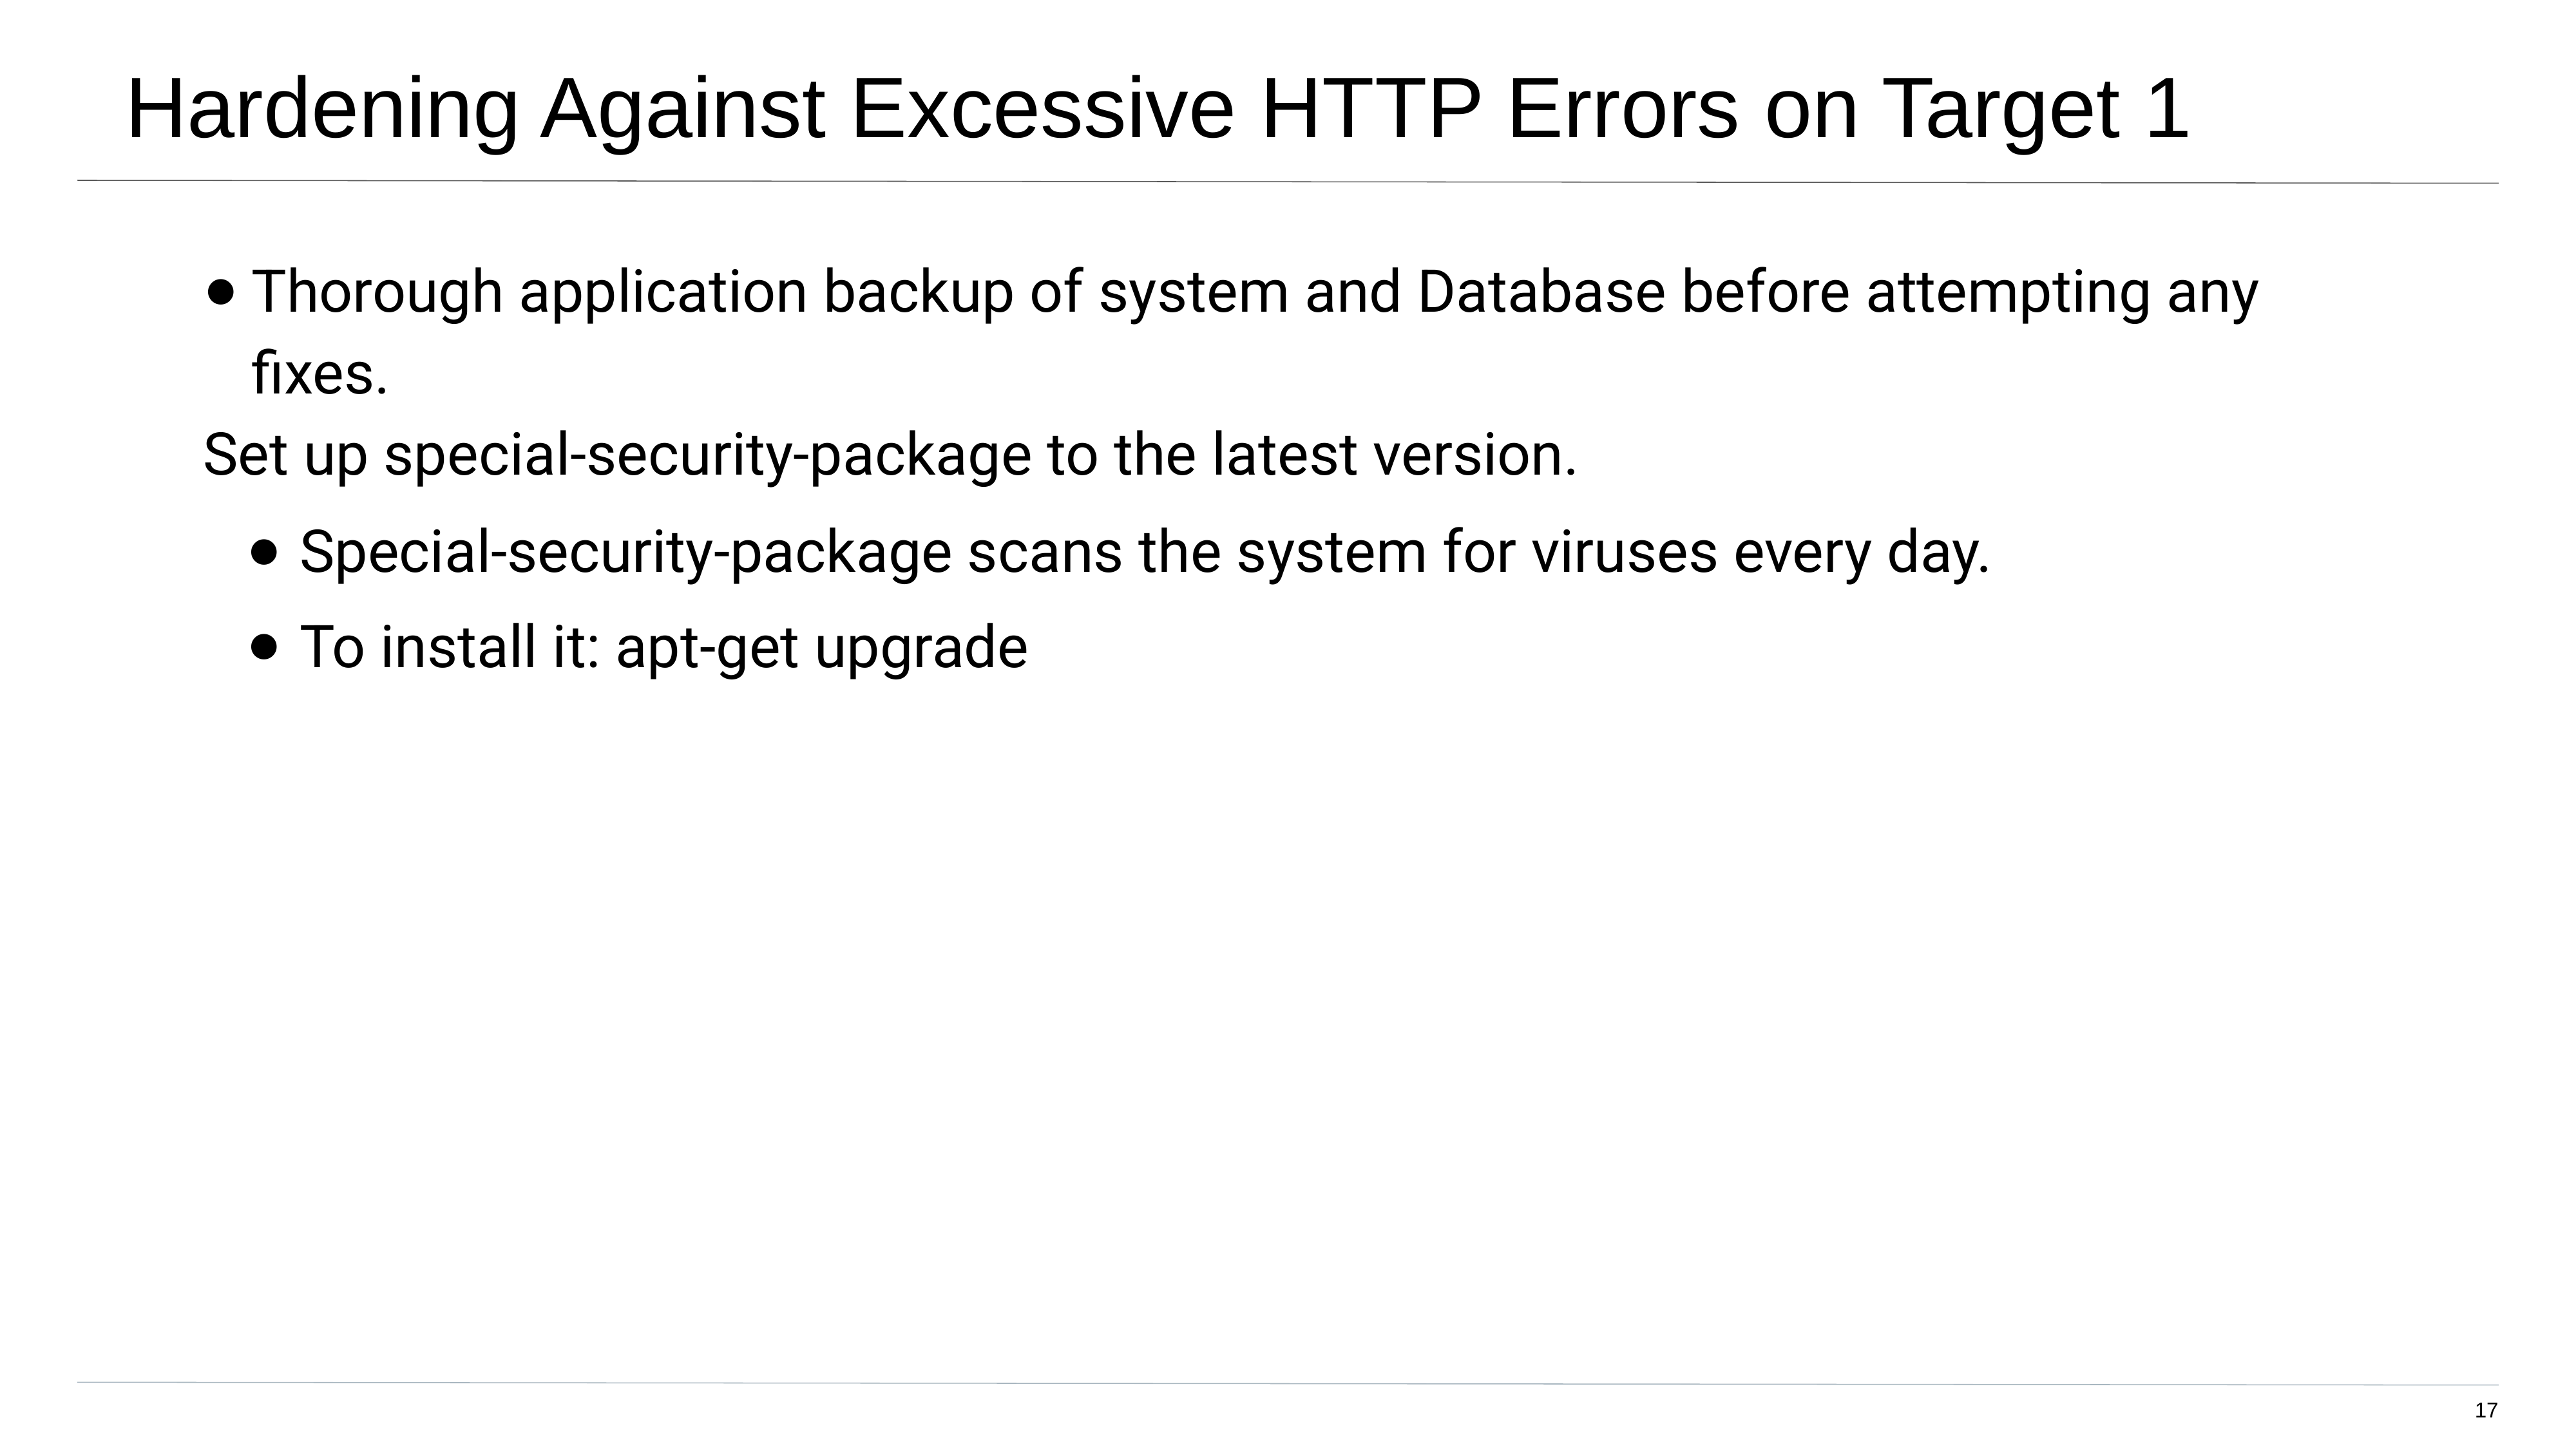

# Hardening Against Excessive HTTP Errors on Target 1
Thorough application backup of system and Database before attempting any fixes.
Set up special-security-package to the latest version.
Special-security-package scans the system for viruses every day.
To install it: apt-get upgrade
17